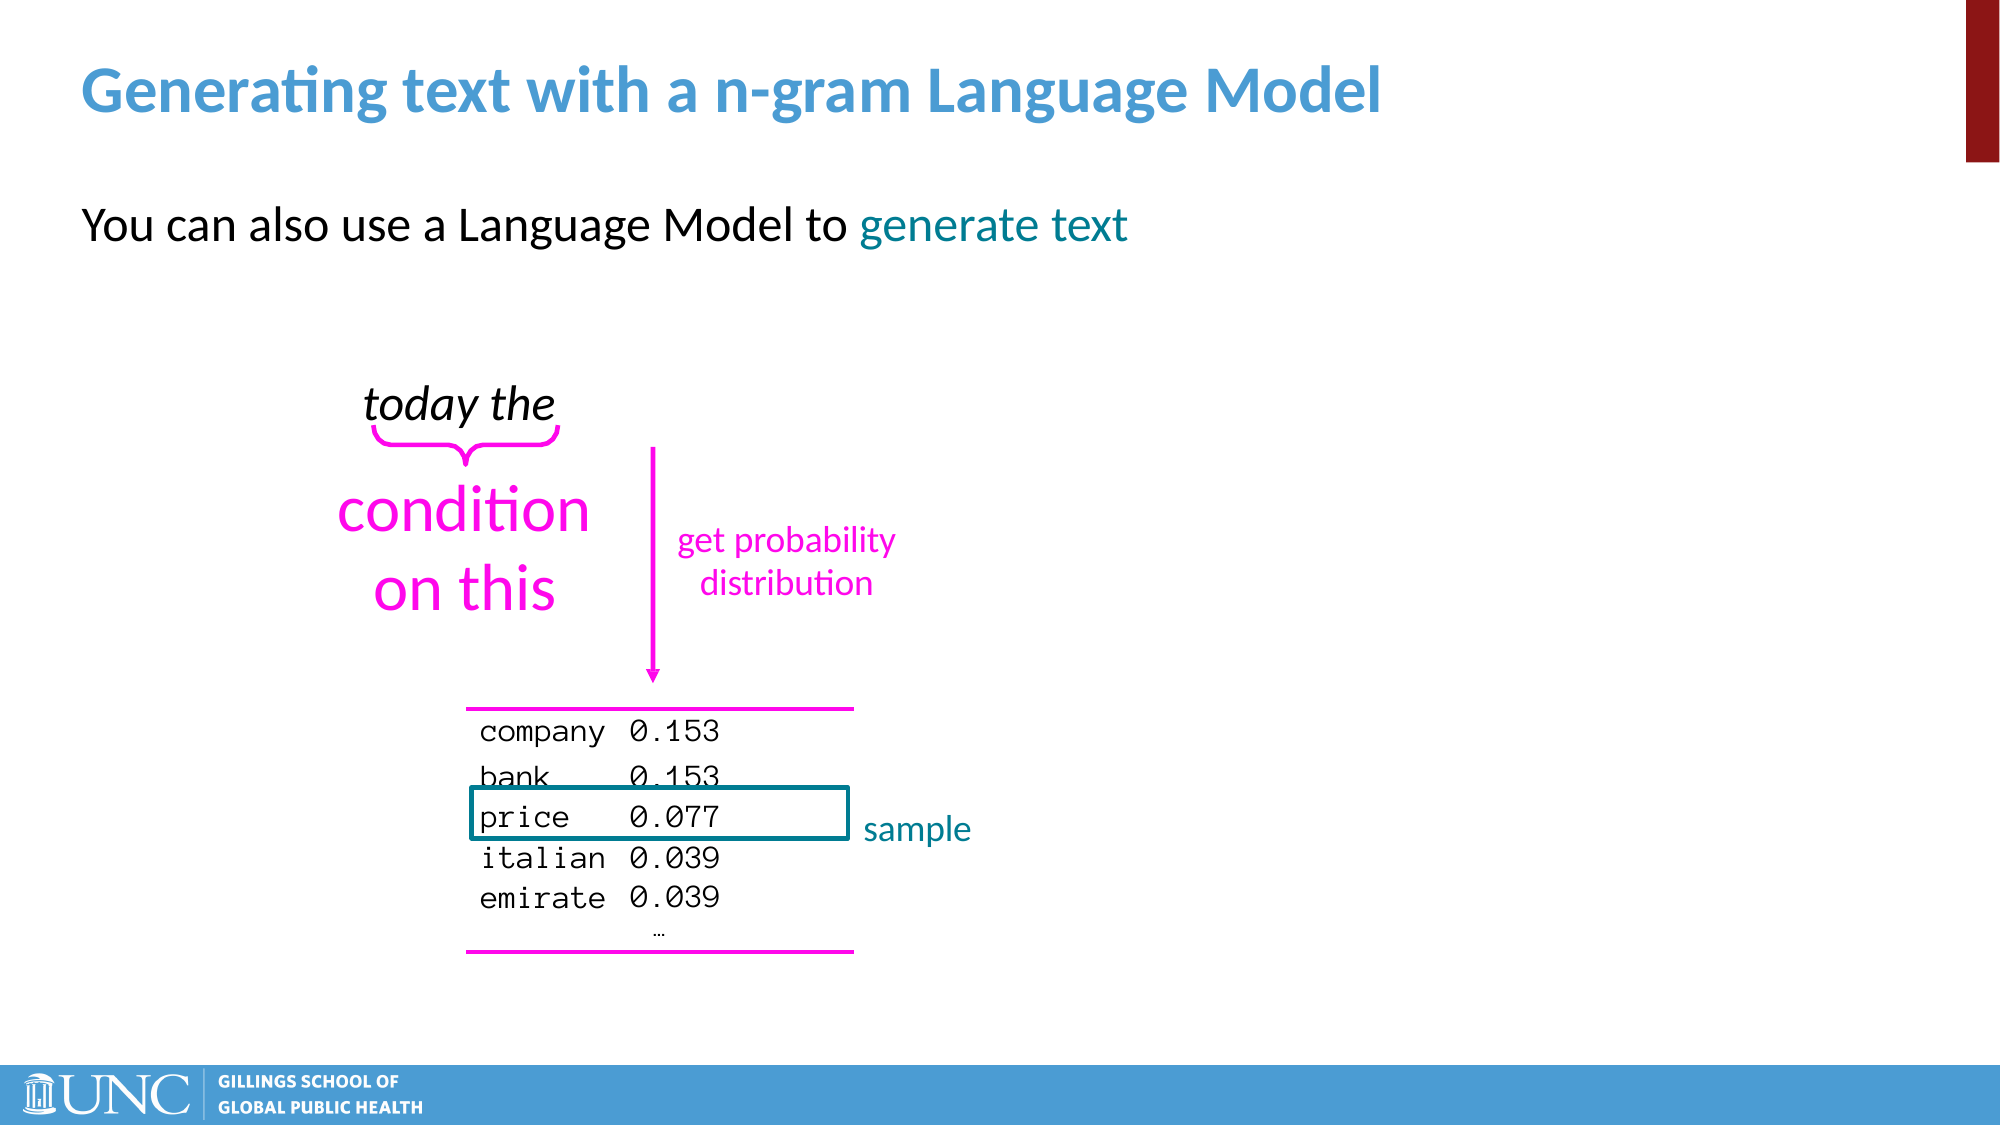

# Generating text with a n-gram Language Model
You can also use a Language Model to generate text

today the

condition on this
get probability distribution
| company | 0.153 |
| --- | --- |
| bank | 0.153 |
| price | 0.077 |
| italian | 0.039 |
| emirate | 0.039 … |

sample